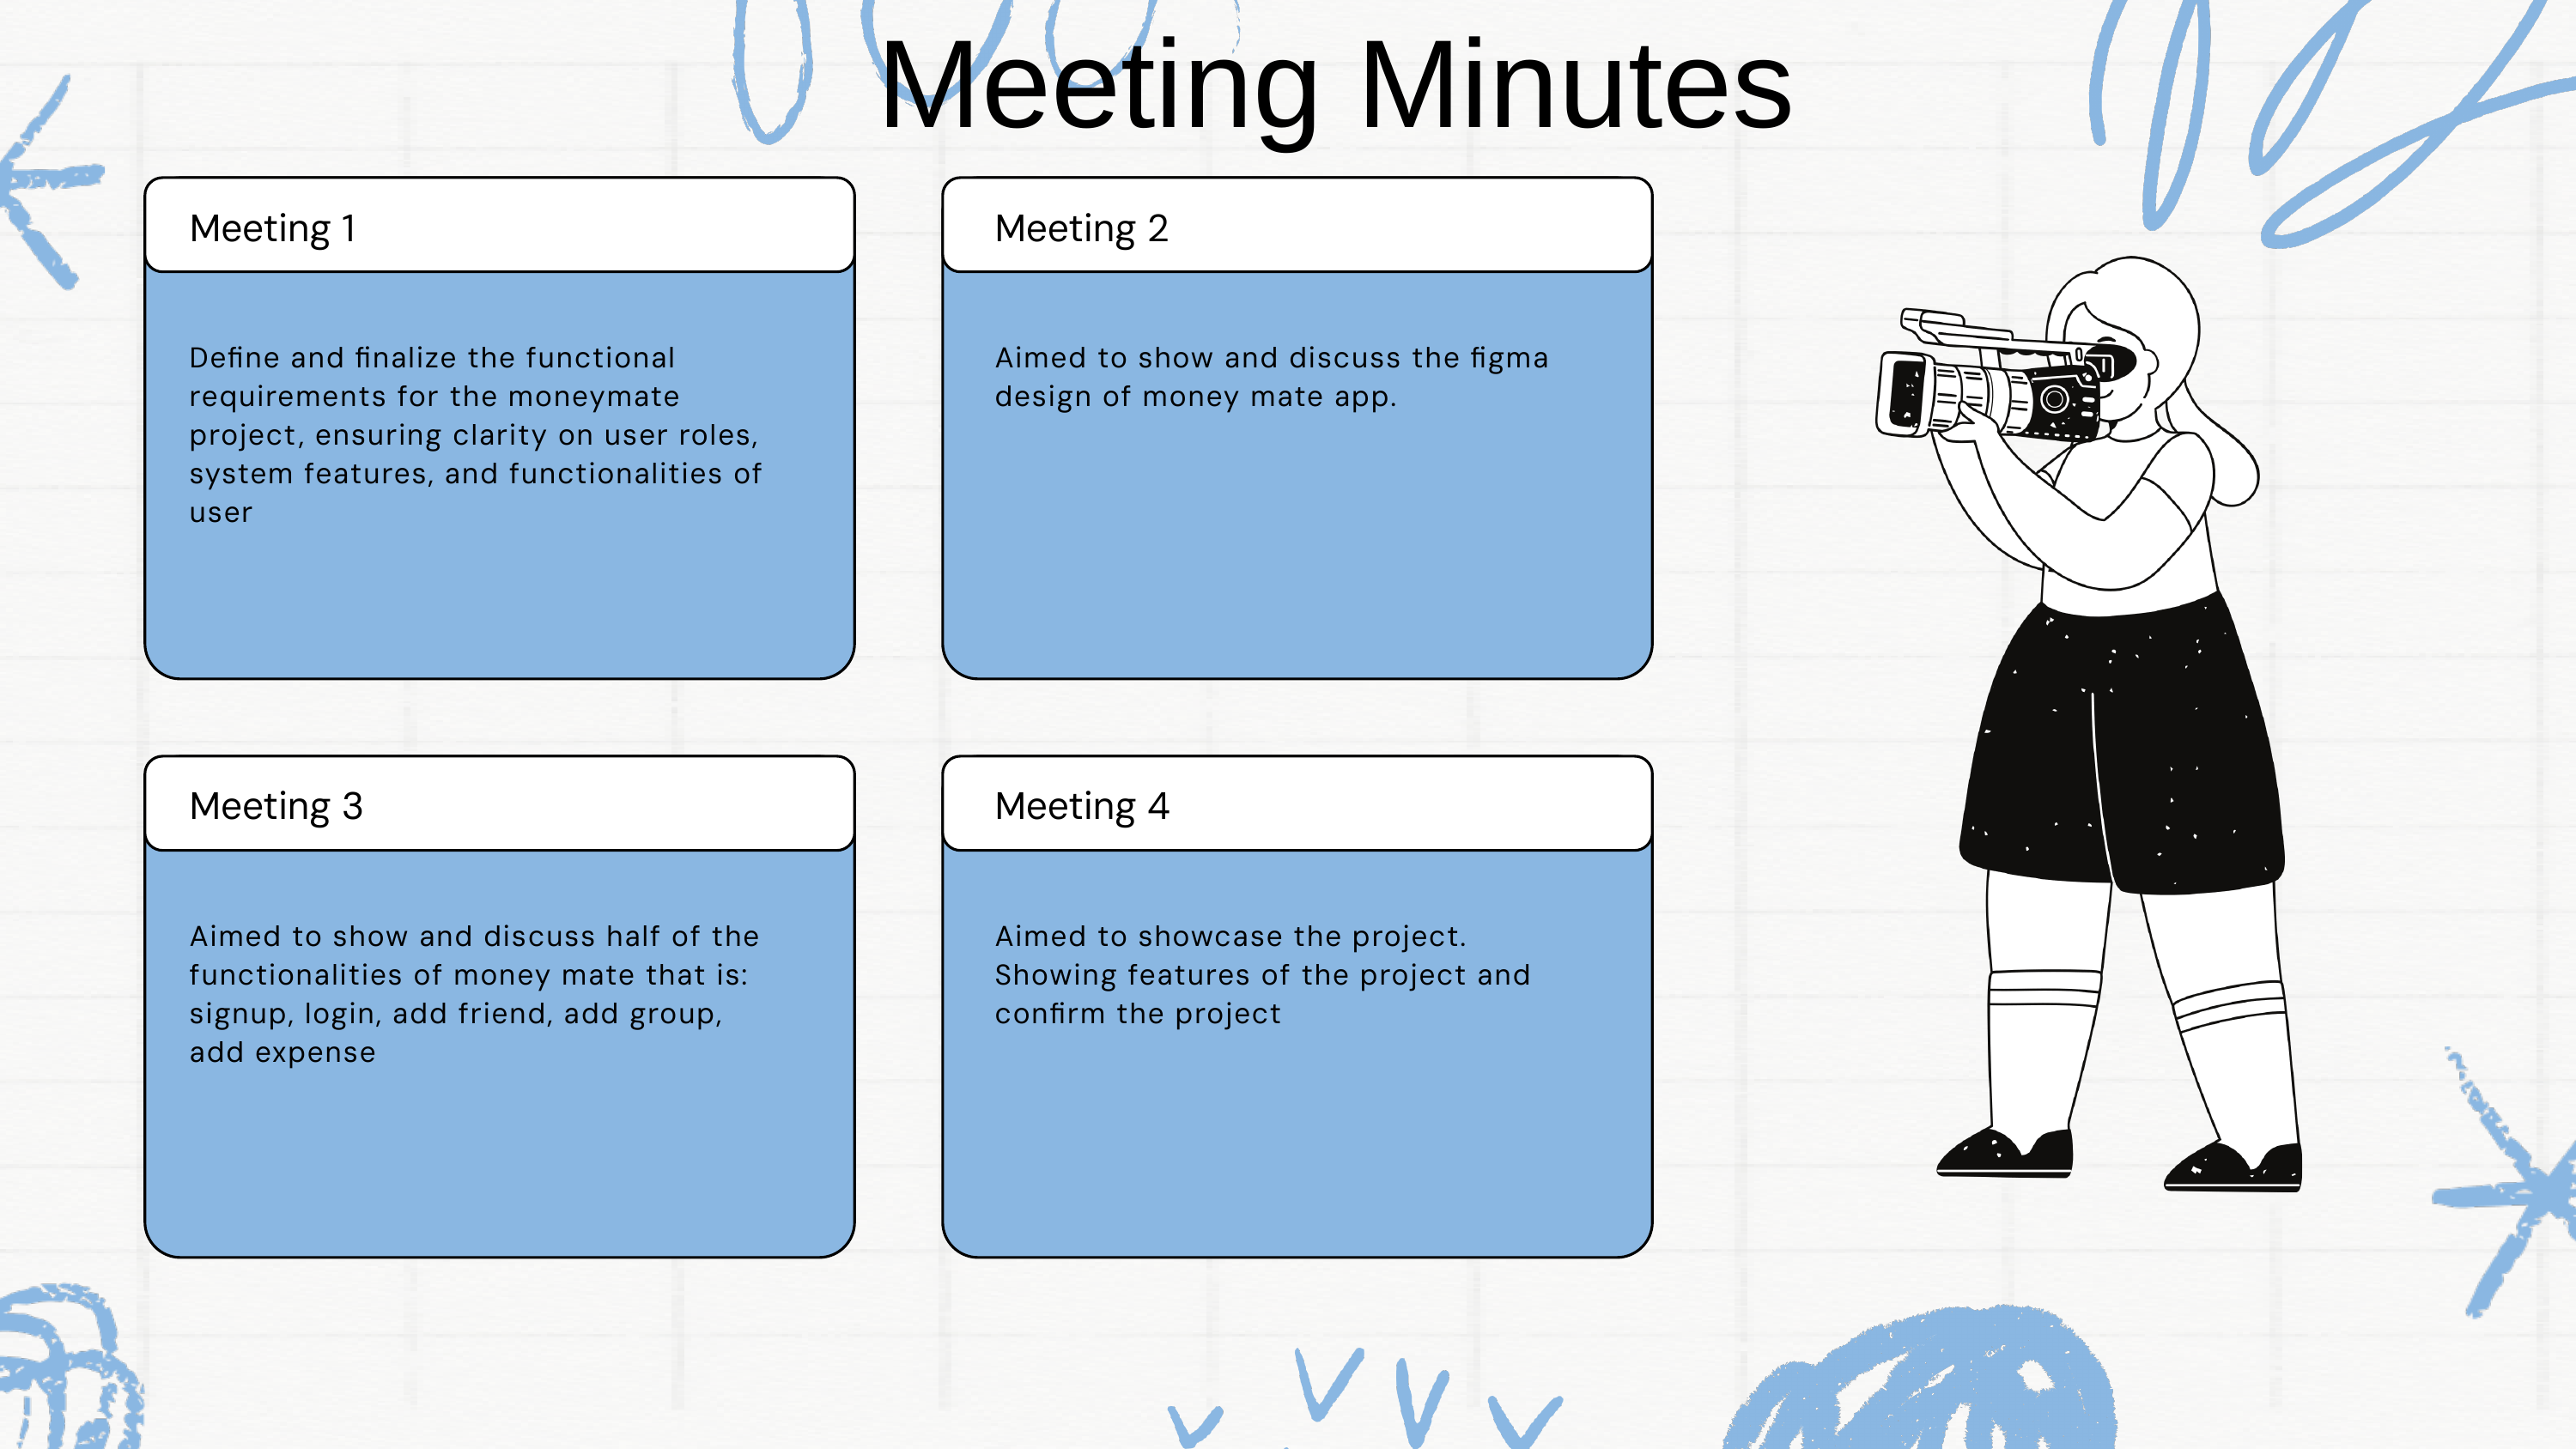

Meeting Minutes

Meeting 1
Meeting 2

Define and finalize the functional requirements for the moneymate project, ensuring clarity on user roles, system features, and functionalities of user
Aimed to show and discuss the figma design of money mate app.

Meeting 3
Meeting 4
Aimed to show and discuss half of the functionalities of money mate that is: signup, login, add friend, add group, add expense
Aimed to showcase the project.
Showing features of the project and confirm the project